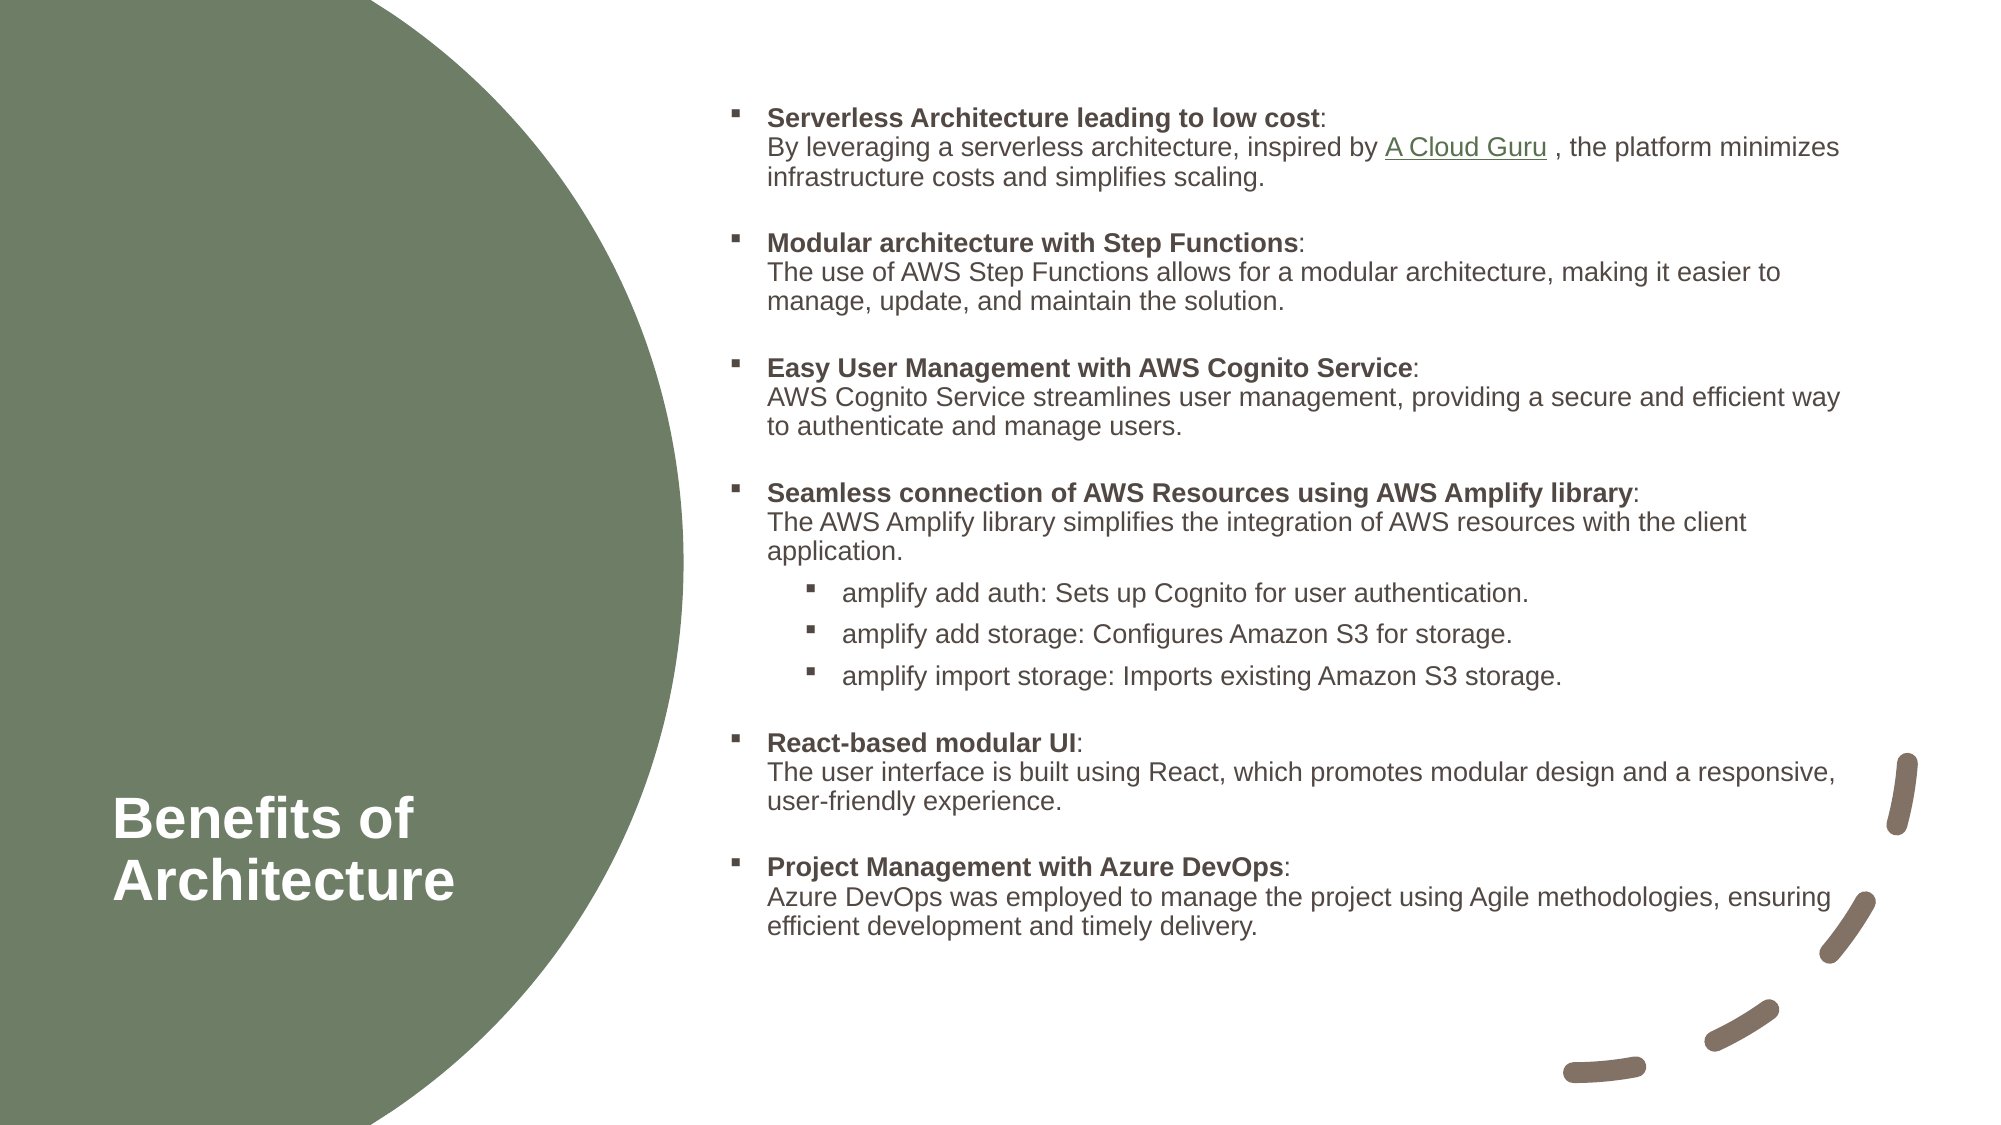

Serverless Architecture leading to low cost:
By leveraging a serverless architecture, inspired by A Cloud Guru , the platform minimizes infrastructure costs and simplifies scaling.
Modular architecture with Step Functions:
The use of AWS Step Functions allows for a modular architecture, making it easier to manage, update, and maintain the solution.
Easy User Management with AWS Cognito Service:
AWS Cognito Service streamlines user management, providing a secure and efficient way to authenticate and manage users.
Seamless connection of AWS Resources using AWS Amplify library:
The AWS Amplify library simplifies the integration of AWS resources with the client application.
amplify add auth: Sets up Cognito for user authentication.
amplify add storage: Configures Amazon S3 for storage.
amplify import storage: Imports existing Amazon S3 storage.
React-based modular UI:
The user interface is built using React, which promotes modular design and a responsive, user-friendly experience.
Project Management with Azure DevOps:
Azure DevOps was employed to manage the project using Agile methodologies, ensuring efficient development and timely delivery.

# Benefits of Architecture